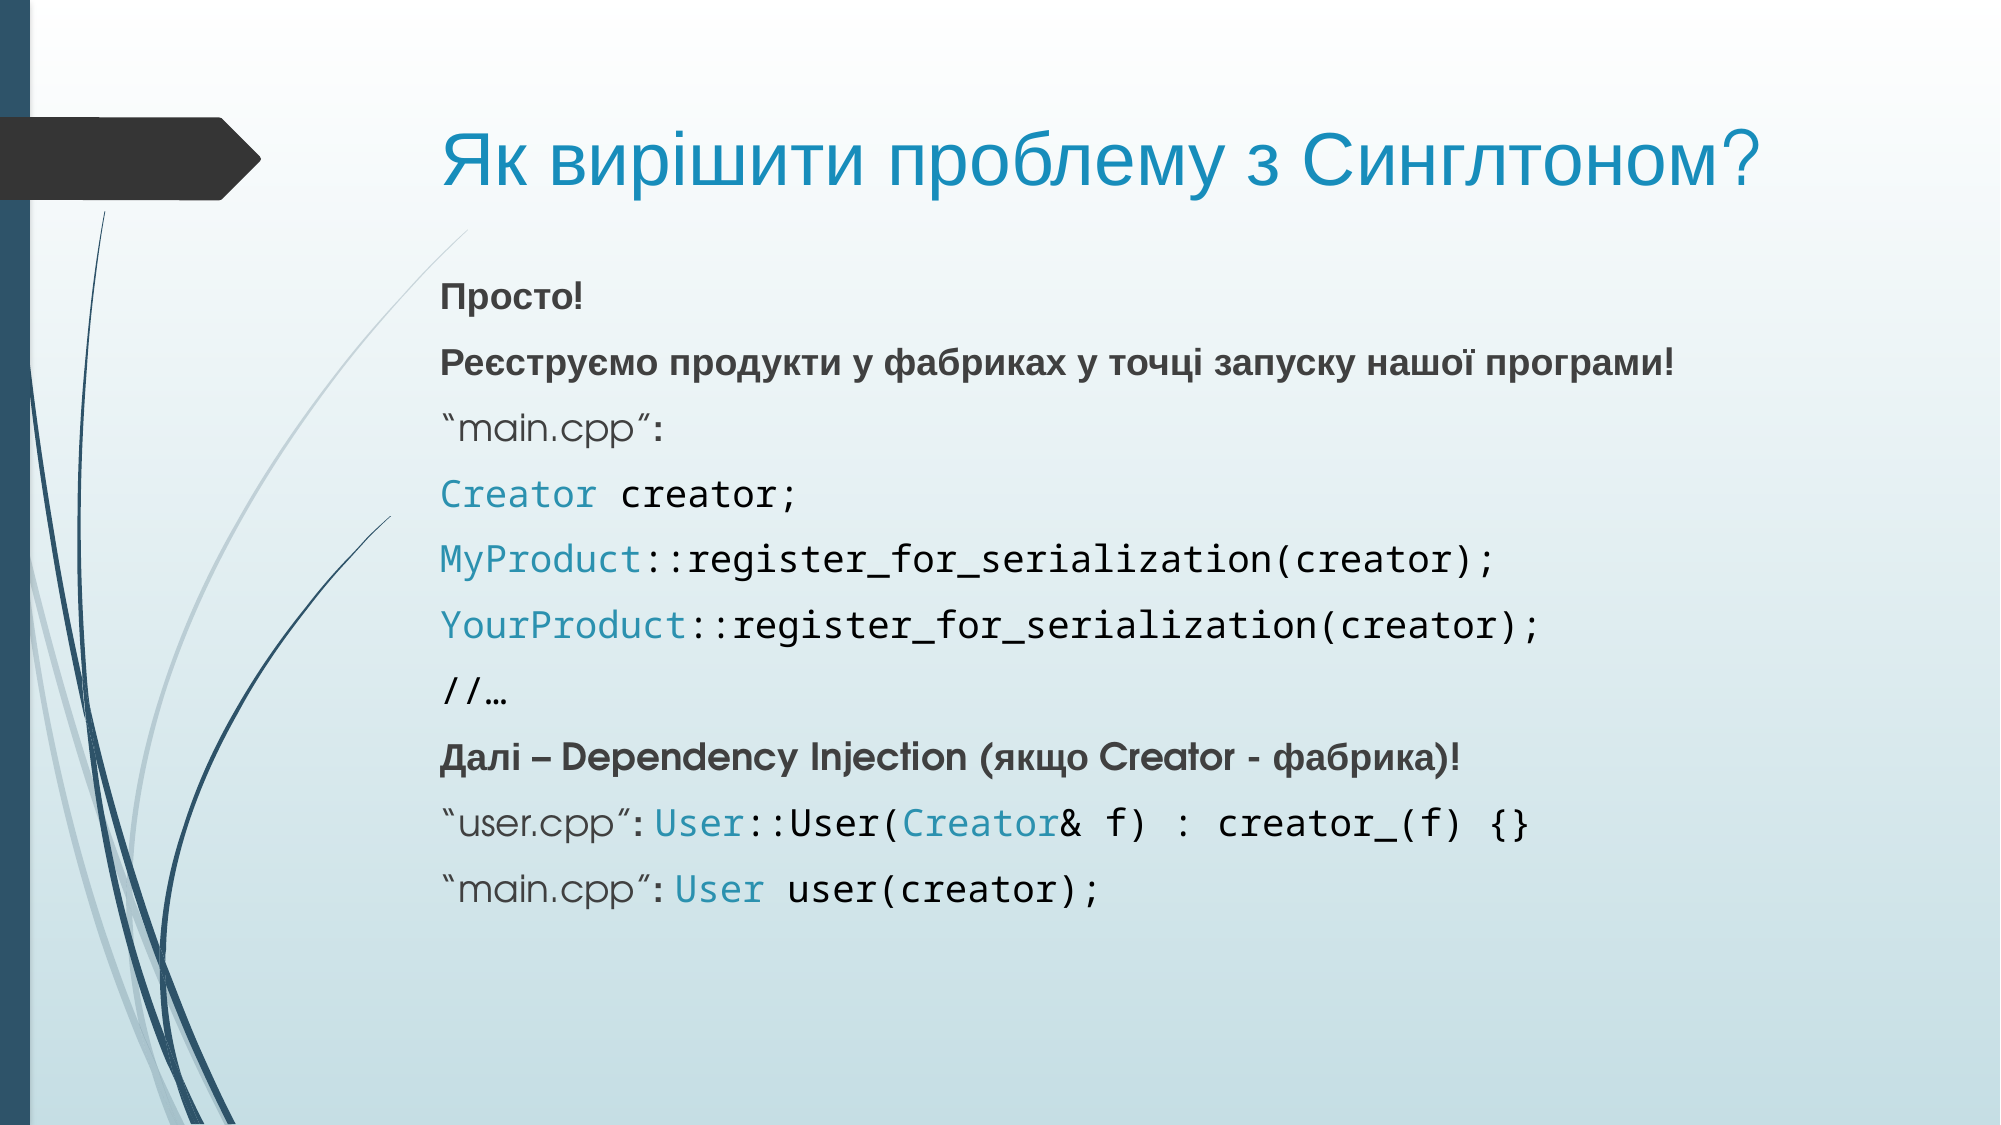

# Як вирішити проблему з Синглтоном?
Просто!
Реєструємо продукти у фабриках у точці запуску нашої програми!
“main.cpp”:
Creator creator;
MyProduct::register_for_serialization(creator);
YourProduct::register_for_serialization(creator);
//…
Далі – Dependency Injection (якщо Creator - фабрика)!
“user.cpp”: User::User(Creator& f) : creator_(f) {}
“main.cpp”: User user(creator);